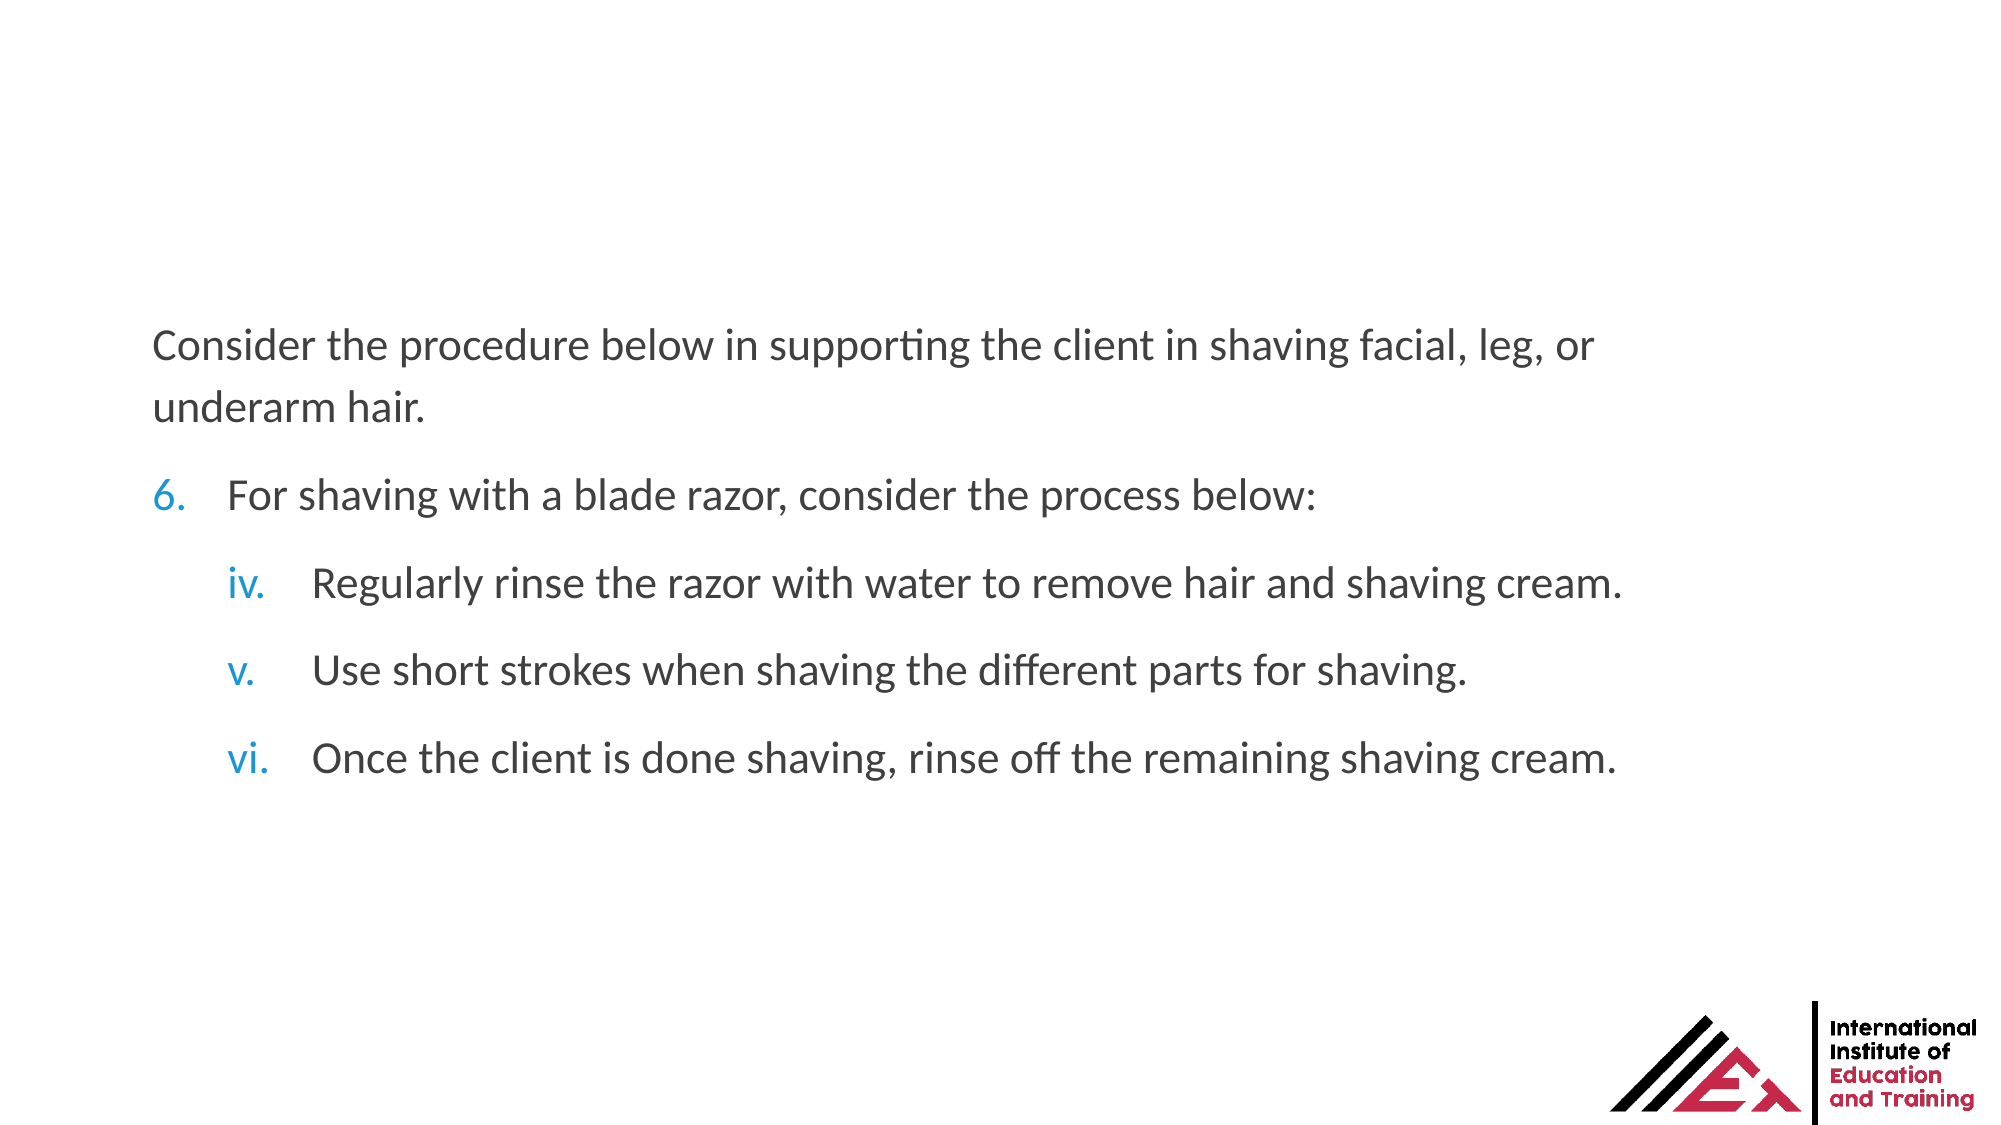

Consider the procedure below in supporting the client in shaving facial, leg, or underarm hair.
For shaving with a blade razor, consider the process below:
Regularly rinse the razor with water to remove hair and shaving cream.
Use short strokes when shaving the different parts for shaving.
Once the client is done shaving, rinse off the remaining shaving cream.